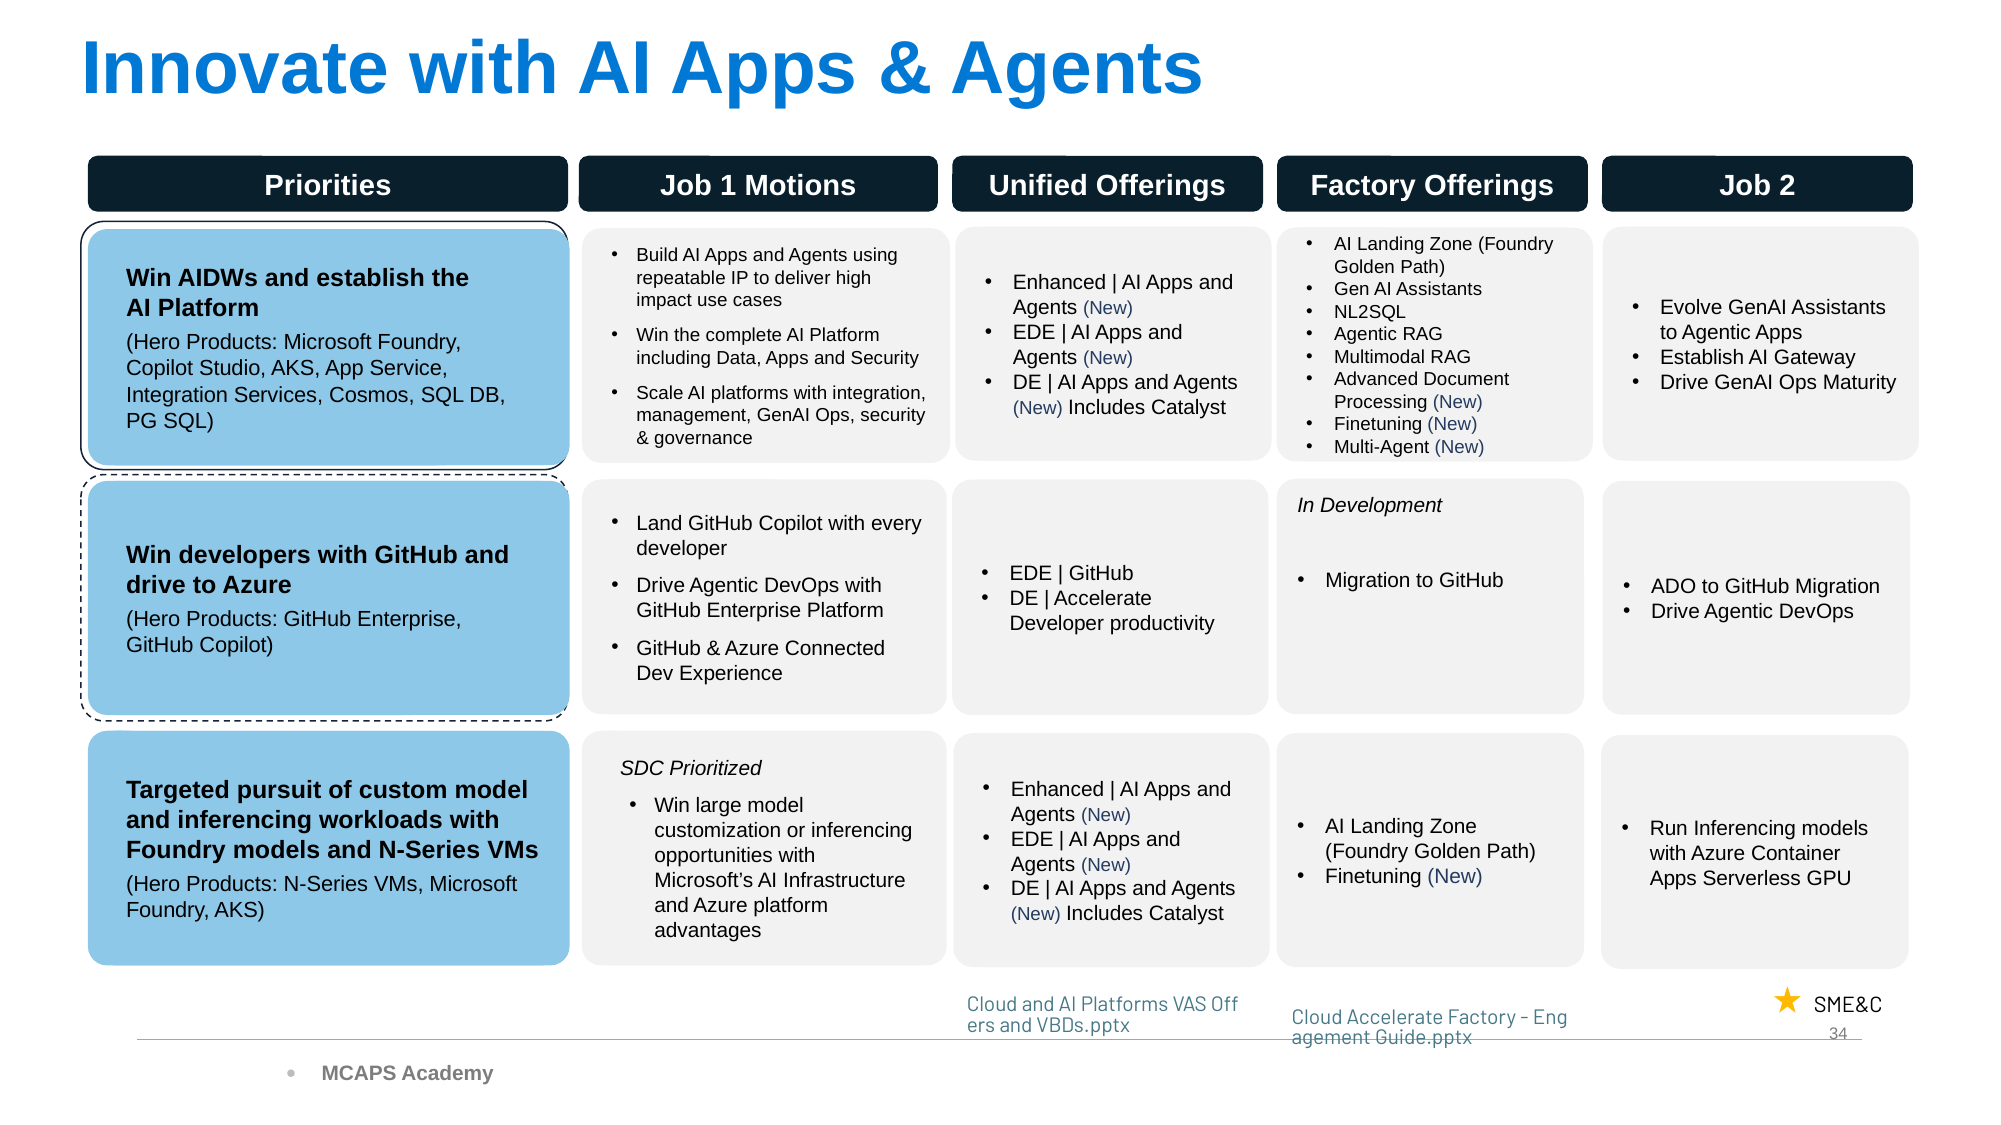

Innovate with AI Apps & Agents

Job 1 Motions

Priorities
Unified Offerings
Factory Offerings
Job 2

Enhanced | AI Apps and Agents (New)
EDE | AI Apps and Agents (New)
DE | AI Apps and Agents (New) Includes Catalyst
Enhanced | AI Apps and Agents (New)
EDE | AI Apps and Agents (New)
DE | AI Apps and Agents (New) Includes Catalyst
Evolve GenAI Assistants to Agentic Apps
Establish AI Gateway
Drive GenAI Ops Maturity
Evolve GenAI Assistants to Agentic Apps
Establish AI Gateway
Drive GenAI Ops Maturity
AI Landing Zone (Foundry Golden Path)
Gen AI Assistants
NL2SQL
Agentic RAG
Multimodal RAG
Advanced Document Processing (New)
Finetuning (New)
Multi-Agent (New)
AI Landing Zone (Foundry Golden Path)
Gen AI Assistants
NL2SQL
Agentic RAG
Multimodal RAG
Advanced Document Processing (New)
Finetuning (New)
Multi-Agent (New)
Build AI Apps and Agents using repeatable IP to deliver high impact use cases
Win the complete AI Platform including Data, Apps and Security
Scale AI platforms with integration, management, GenAI Ops, security & governance
Build AI Apps and Agents using repeatable IP to deliver high impact use cases
Win the complete AI Platform including Data, Apps and Security
Scale AI platforms with integration, management, GenAI Ops, security & governance
Win AIDWs and establish the
AI Platform
(Hero Products: Microsoft Foundry,
Copilot Studio, AKS, App Service, Integration Services, Cosmos, SQL DB,
PG SQL)
Win AIDWs and establish the
AI Platform
(Hero Products: Microsoft Foundry,
Copilot Studio, AKS, App Service, Integration Services, Cosmos, SQL DB,
PG SQL)

In Development

Migration to GitHub
Land GitHub Copilot with every developer
Drive Agentic DevOps with GitHub Enterprise Platform
GitHub & Azure Connected Dev Experience
Land GitHub Copilot with every developer
Drive Agentic DevOps with GitHub Enterprise Platform
GitHub & Azure Connected Dev Experience
EDE | GitHub
DE | Accelerate Developer productivity
EDE | GitHub
DE | Accelerate Developer productivity
ADO to GitHub Migration
Drive Agentic DevOps
Win developers with GitHub and
drive to Azure
(Hero Products: GitHub Enterprise,
GitHub Copilot)
Win developers with GitHub and
drive to Azure
(Hero Products: GitHub Enterprise,
GitHub Copilot)
Targeted pursuit of custom model and inferencing workloads with Foundry models and N-Series VMs
(Hero Products: N-Series VMs, Microsoft Foundry, AKS)
Targeted pursuit of custom model and inferencing workloads with Foundry models and N-Series VMs
(Hero Products: N-Series VMs, Microsoft Foundry, AKS)
SDC Prioritized
Win large model customization or inferencing opportunities with Microsoft’s AI Infrastructure and Azure platform advantages
SDC Prioritized
Win large model customization or inferencing opportunities with Microsoft’s AI Infrastructure and Azure platform advantages
Enhanced | AI Apps and Agents (New)
EDE | AI Apps and Agents (New)
DE | AI Apps and Agents (New) Includes Catalyst
Enhanced | AI Apps and Agents (New)
EDE | AI Apps and Agents (New)
DE | AI Apps and Agents (New) Includes Catalyst
AI Landing Zone (Foundry Golden Path)
Finetuning (New)
Run Inferencing models with Azure Container Apps Serverless GPU

Cloud and AI Platforms VAS Offers and VBDs.pptx
Cloud Accelerate Factory - Engagement Guide.pptx
SME&C
34